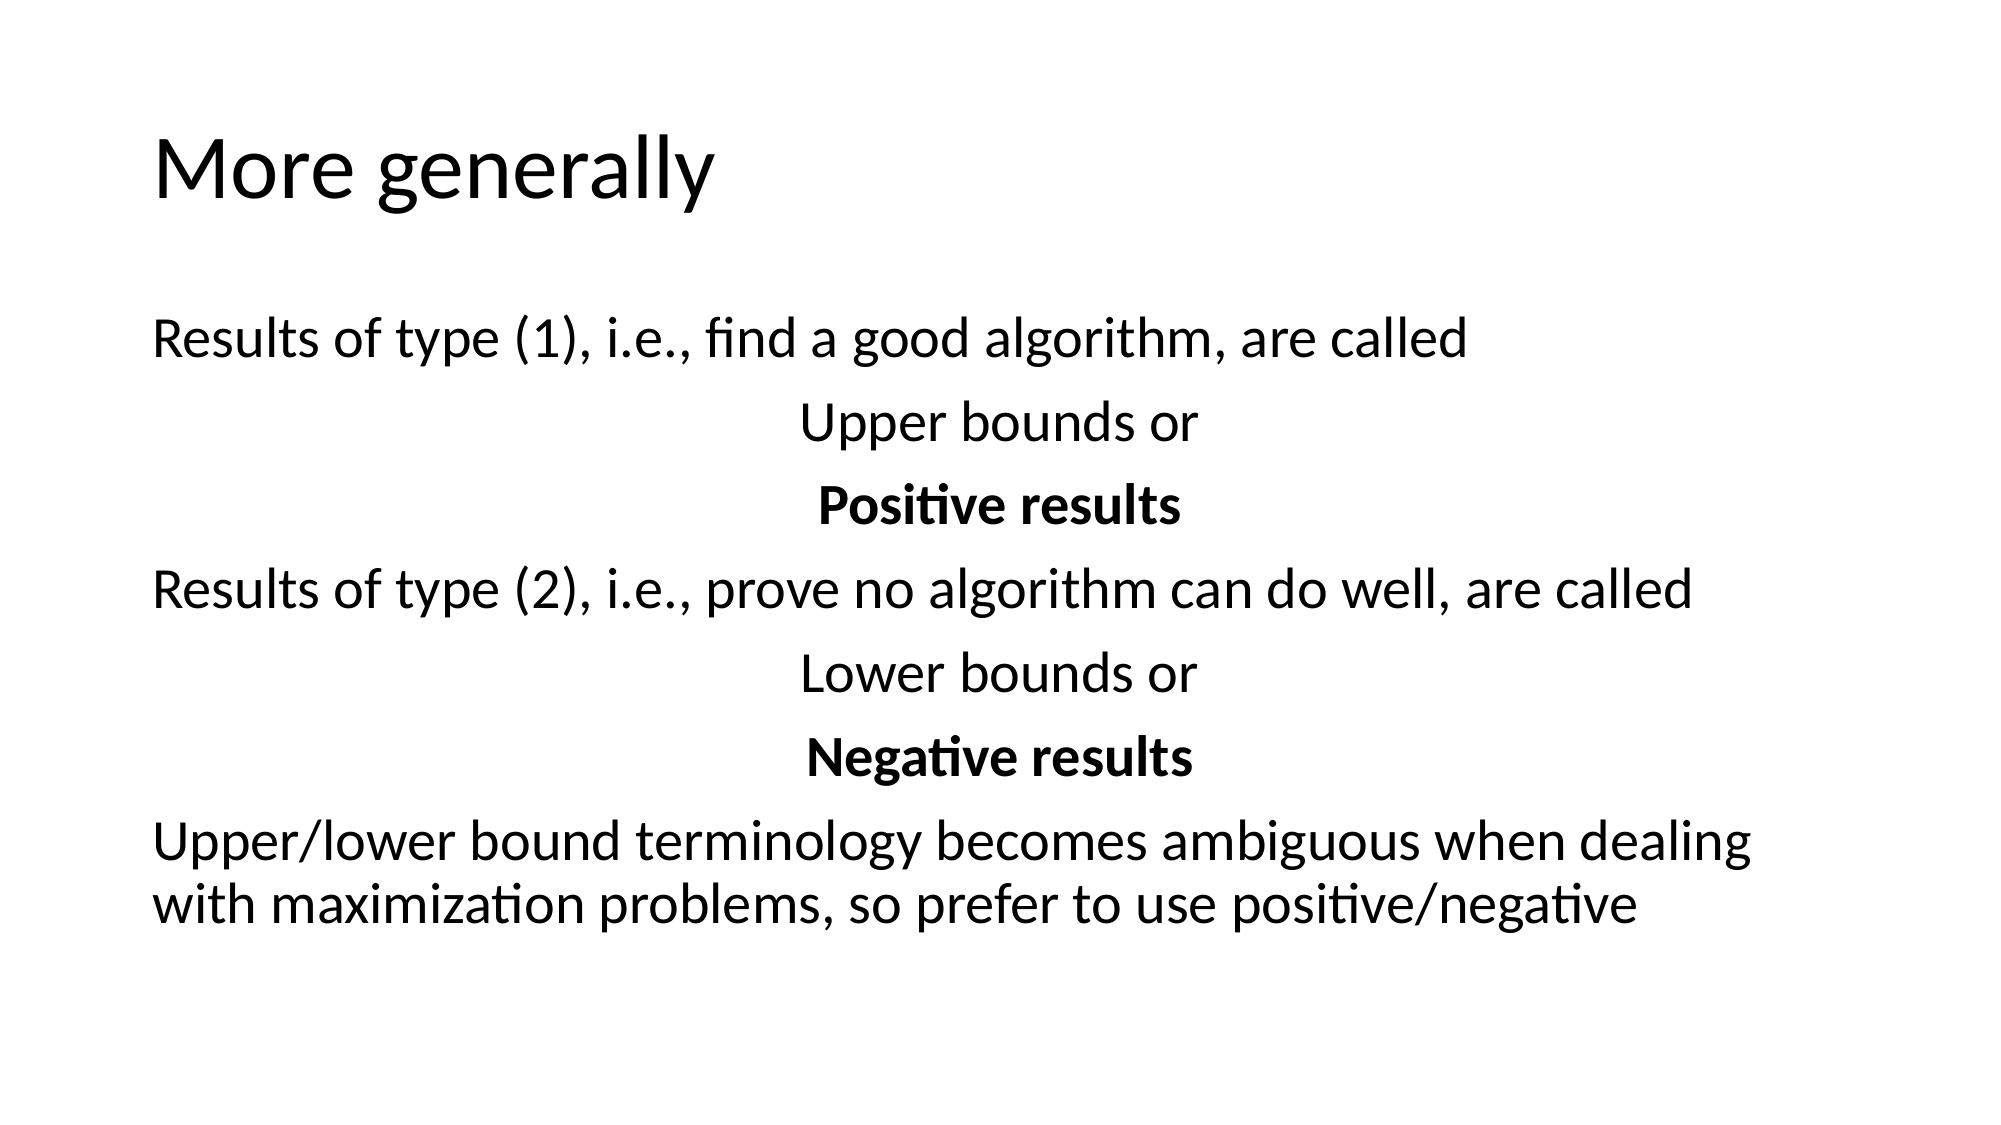

# More generally
Results of type (1), i.e., find a good algorithm, are called
Upper bounds or
Positive results
Results of type (2), i.e., prove no algorithm can do well, are called
Lower bounds or
Negative results
Upper/lower bound terminology becomes ambiguous when dealing with maximization problems, so prefer to use positive/negative